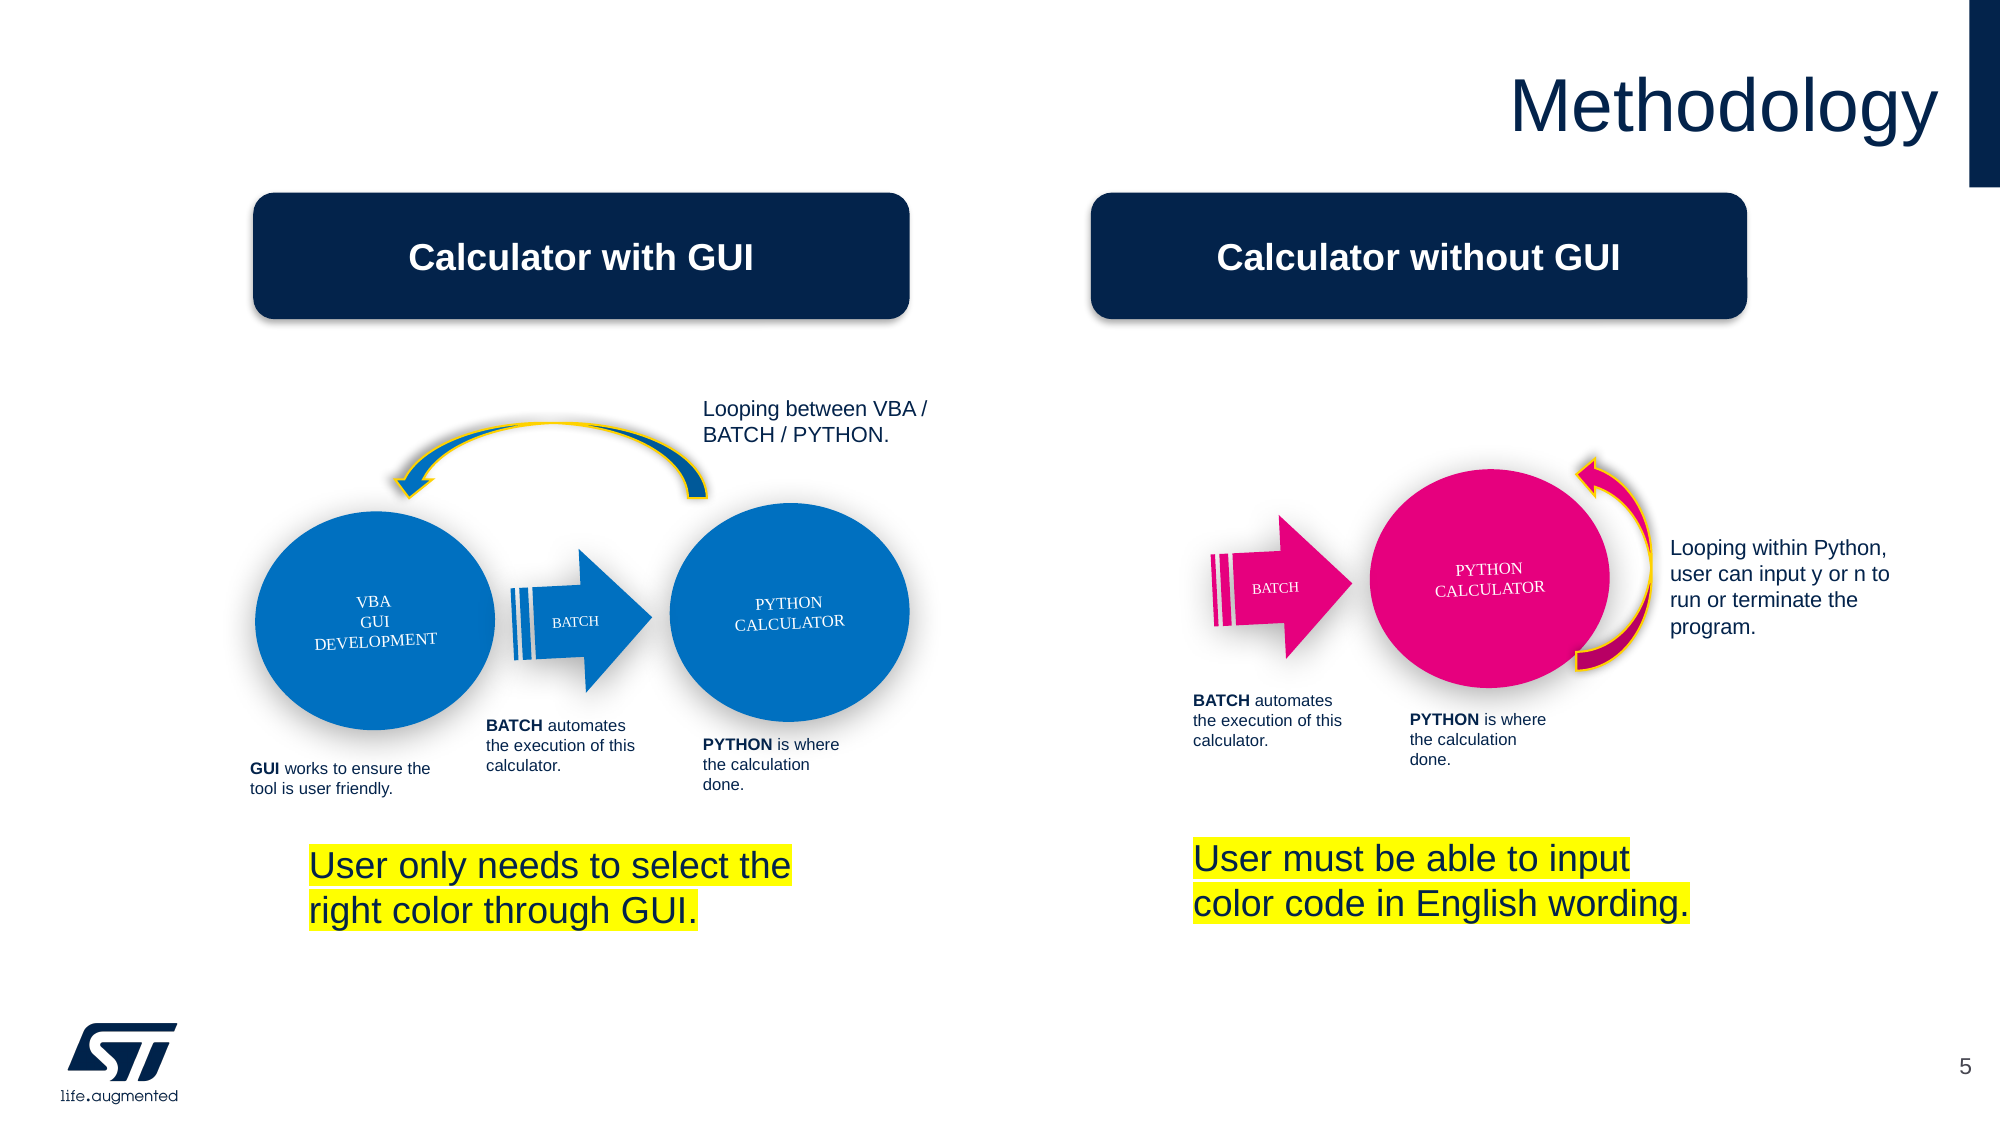

# Methodology
Calculator with GUI
Calculator without GUI
Looping between VBA / BATCH / PYTHON.

PYTHON
CALCULATOR
PYTHON
CALCULATOR
VBA
GUI DEVELOPMENT
BATCH

Looping within Python, user can input y or n to run or terminate the program.
BATCH
BATCH automates the execution of this calculator.
PYTHON is where the calculation done.
BATCH automates the execution of this calculator.
PYTHON is where the calculation done.
GUI works to ensure the tool is user friendly.
User must be able to input color code in English wording.
User only needs to select the right color through GUI.
5